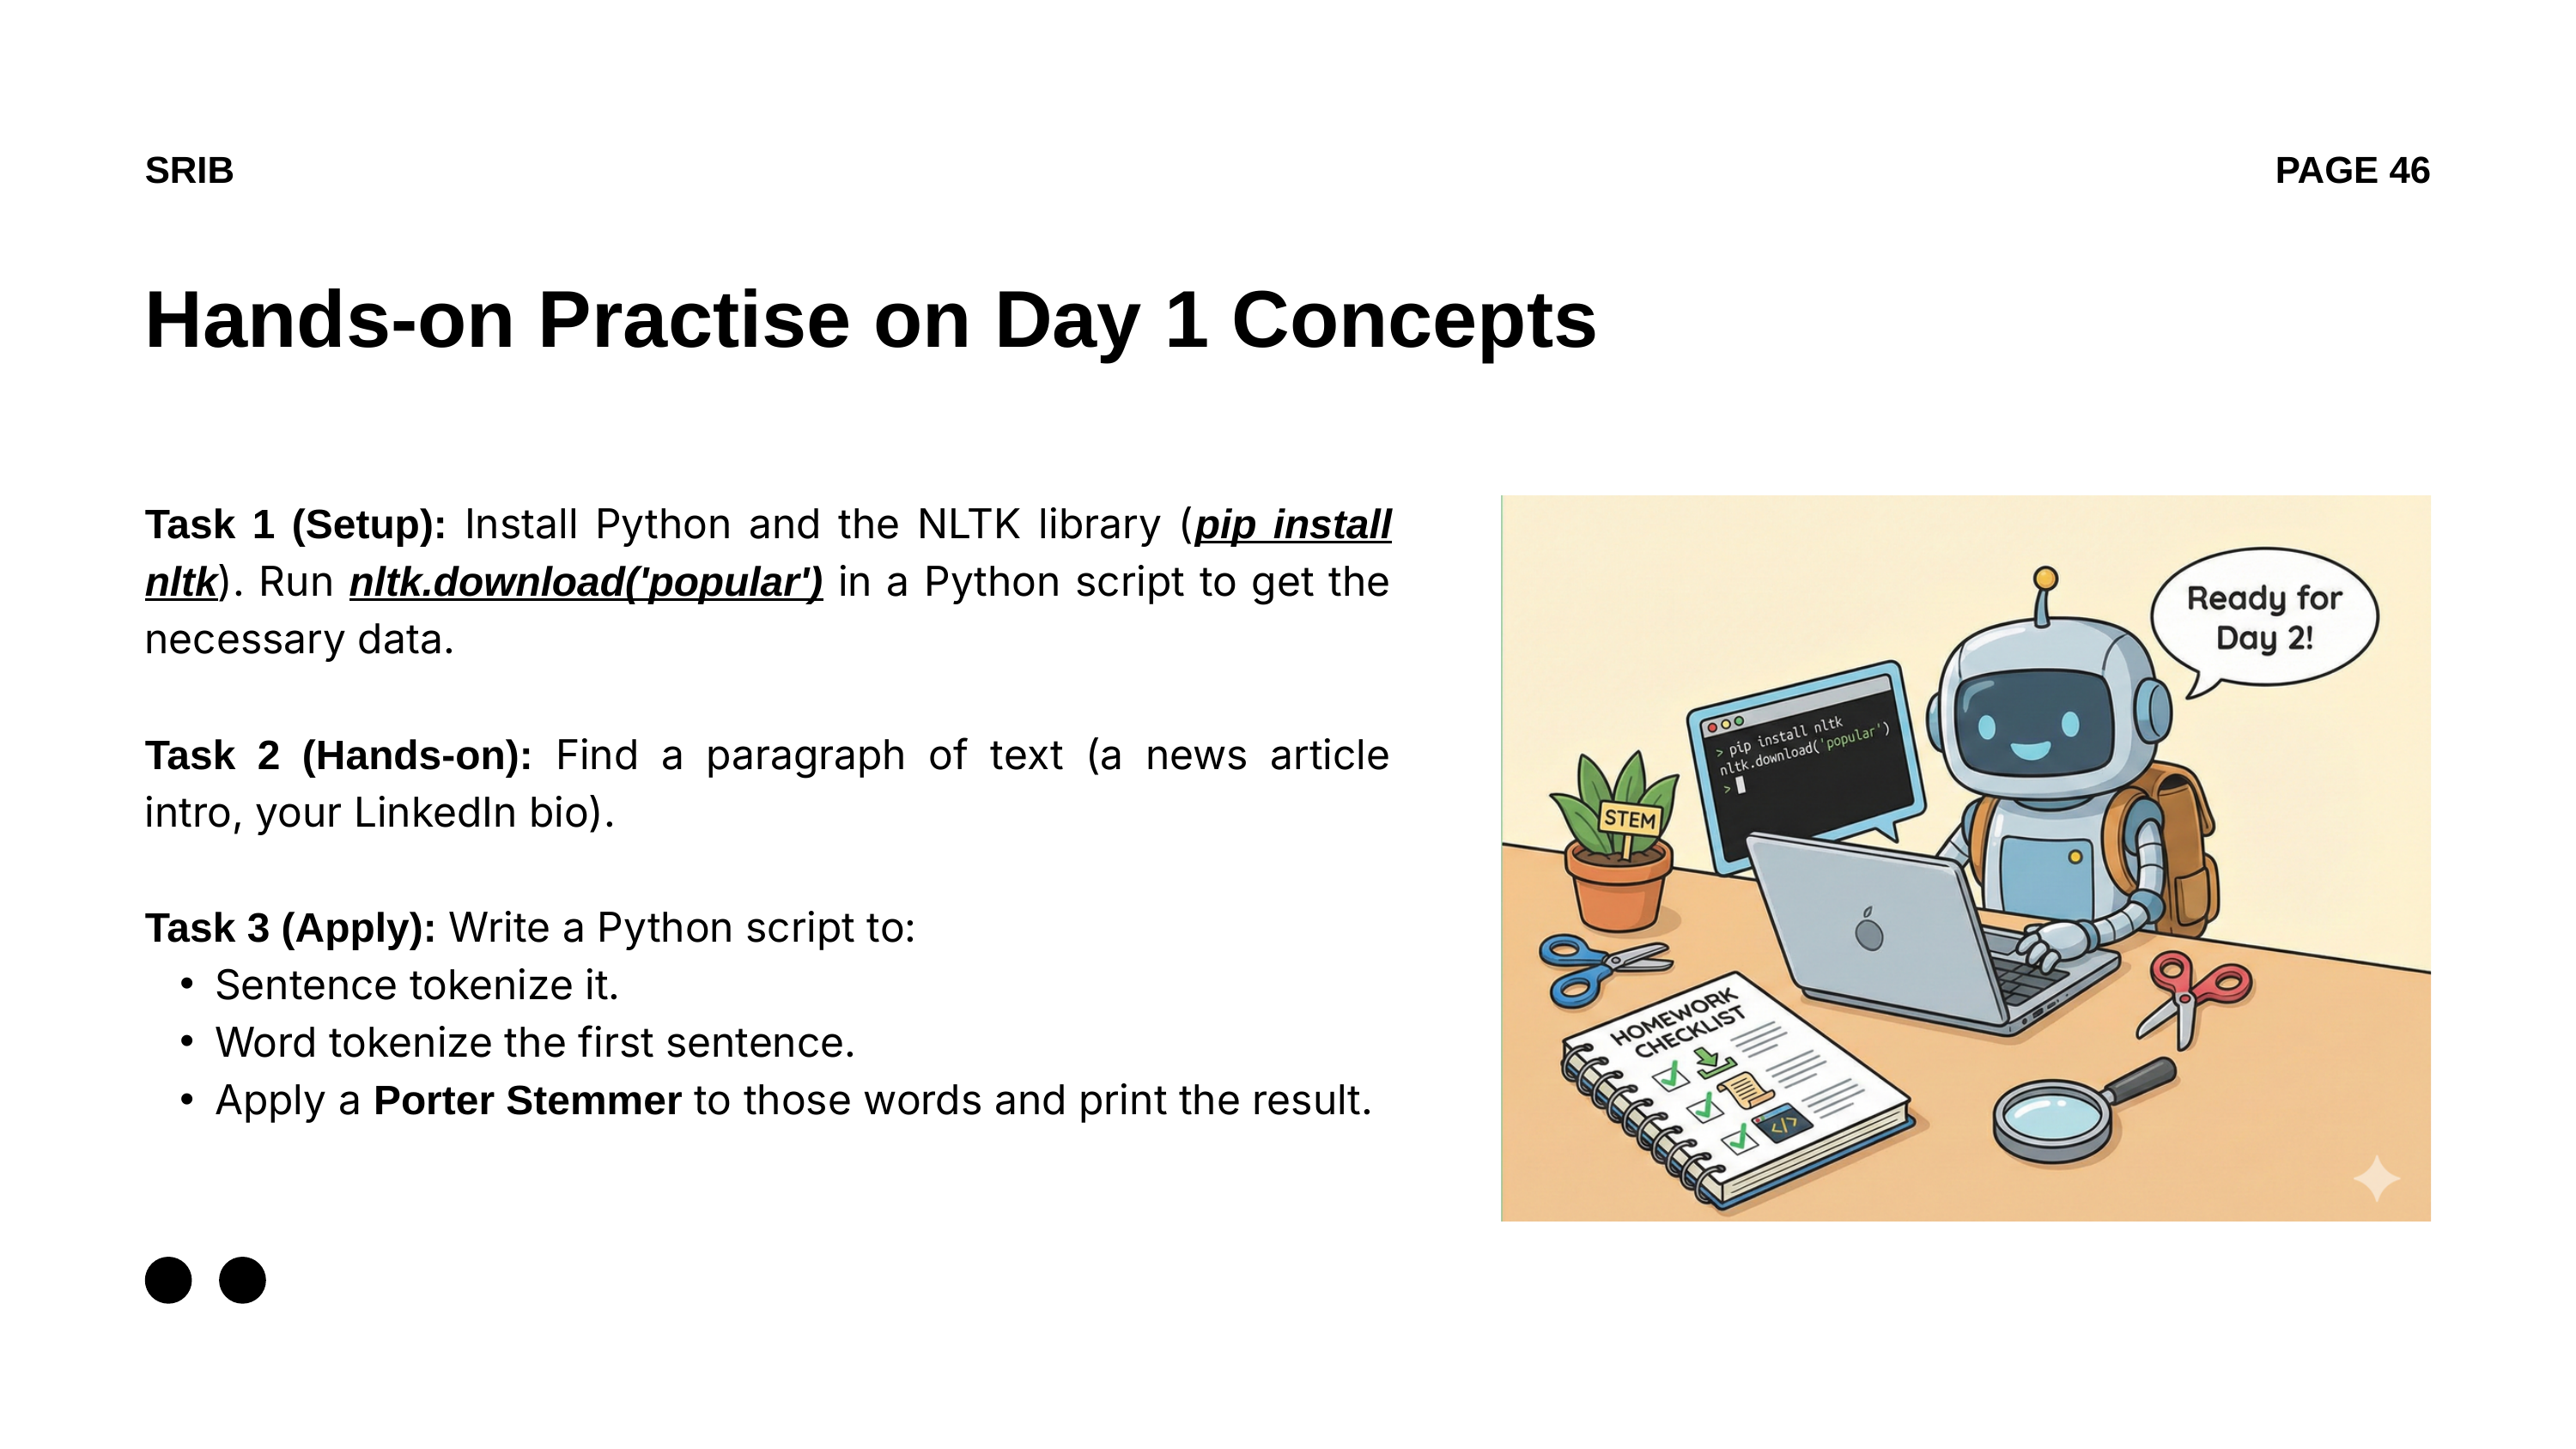

SRIB
PAGE 46
Hands-on Practise on Day 1 Concepts
Task 1 (Setup): Install Python and the NLTK library (pip install nltk). Run nltk.download('popular') in a Python script to get the necessary data.

Task 2 (Hands-on): Find a paragraph of text (a news article intro, your LinkedIn bio).

Task 3 (Apply): Write a Python script to:
Sentence tokenize it.
Word tokenize the first sentence.
Apply a Porter Stemmer to those words and print the result.